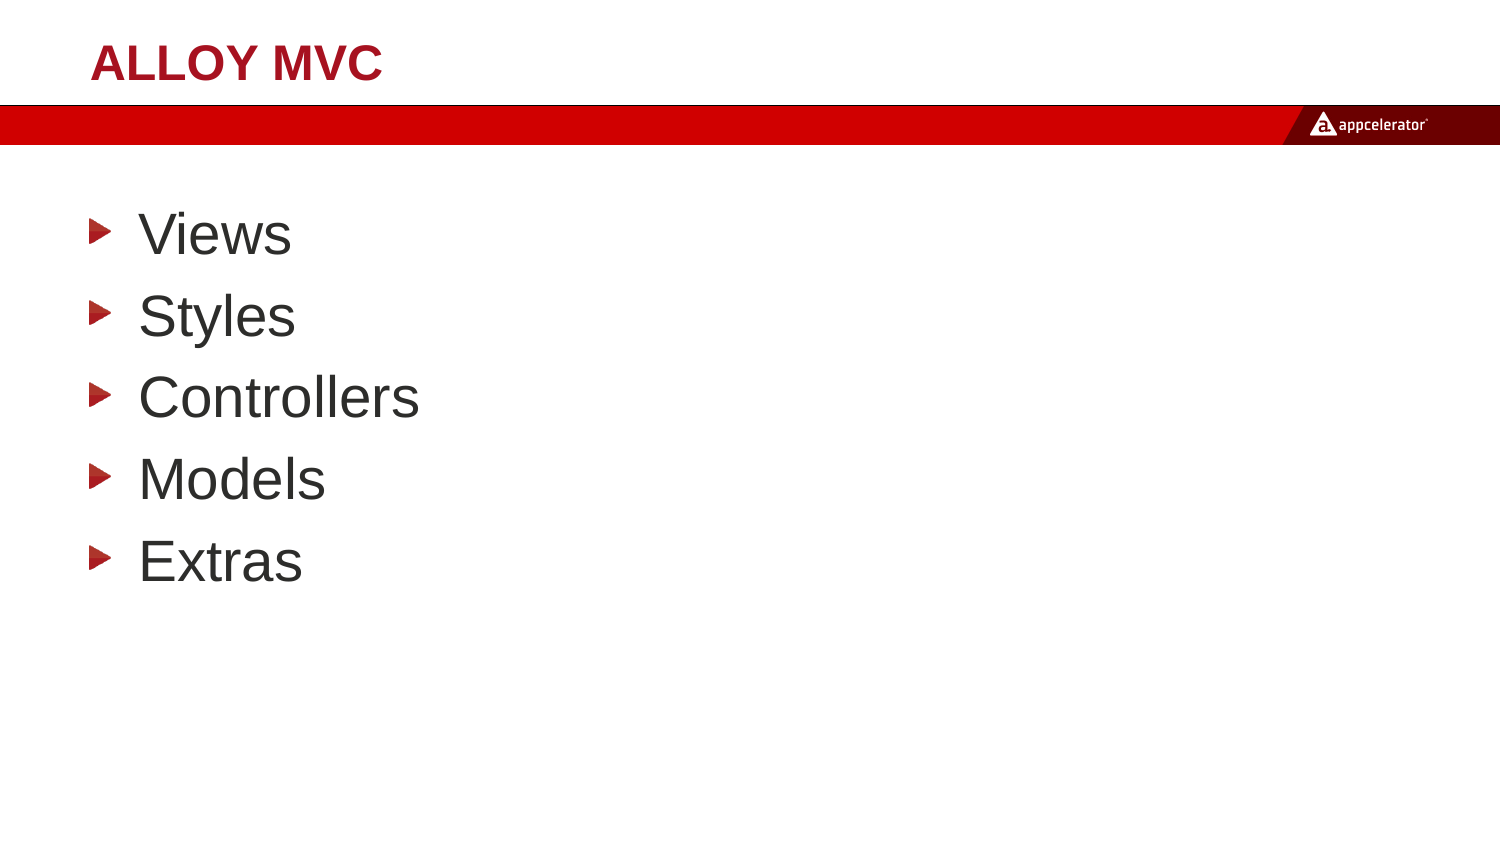

# Alloy MVC
Views
Styles
Controllers
Models
Extras